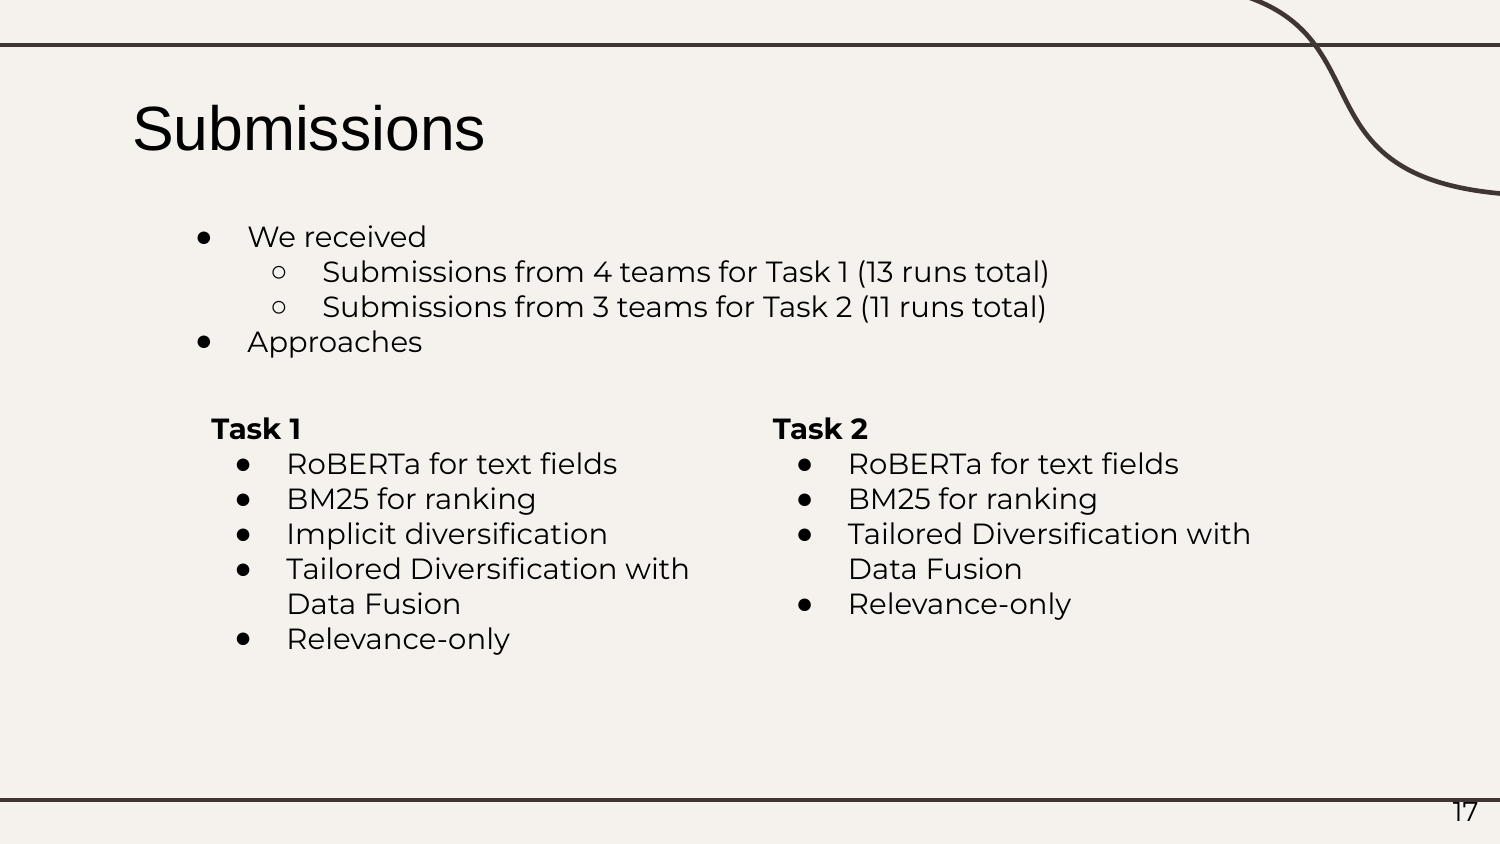

# Submissions
We received
Submissions from 4 teams for Task 1 (13 runs total)
Submissions from 3 teams for Task 2 (11 runs total)
Approaches
Task 1
RoBERTa for text fields
BM25 for ranking
Implicit diversification
Tailored Diversification with Data Fusion
Relevance-only
Task 2
RoBERTa for text fields
BM25 for ranking
Tailored Diversification with Data Fusion
Relevance-only

17